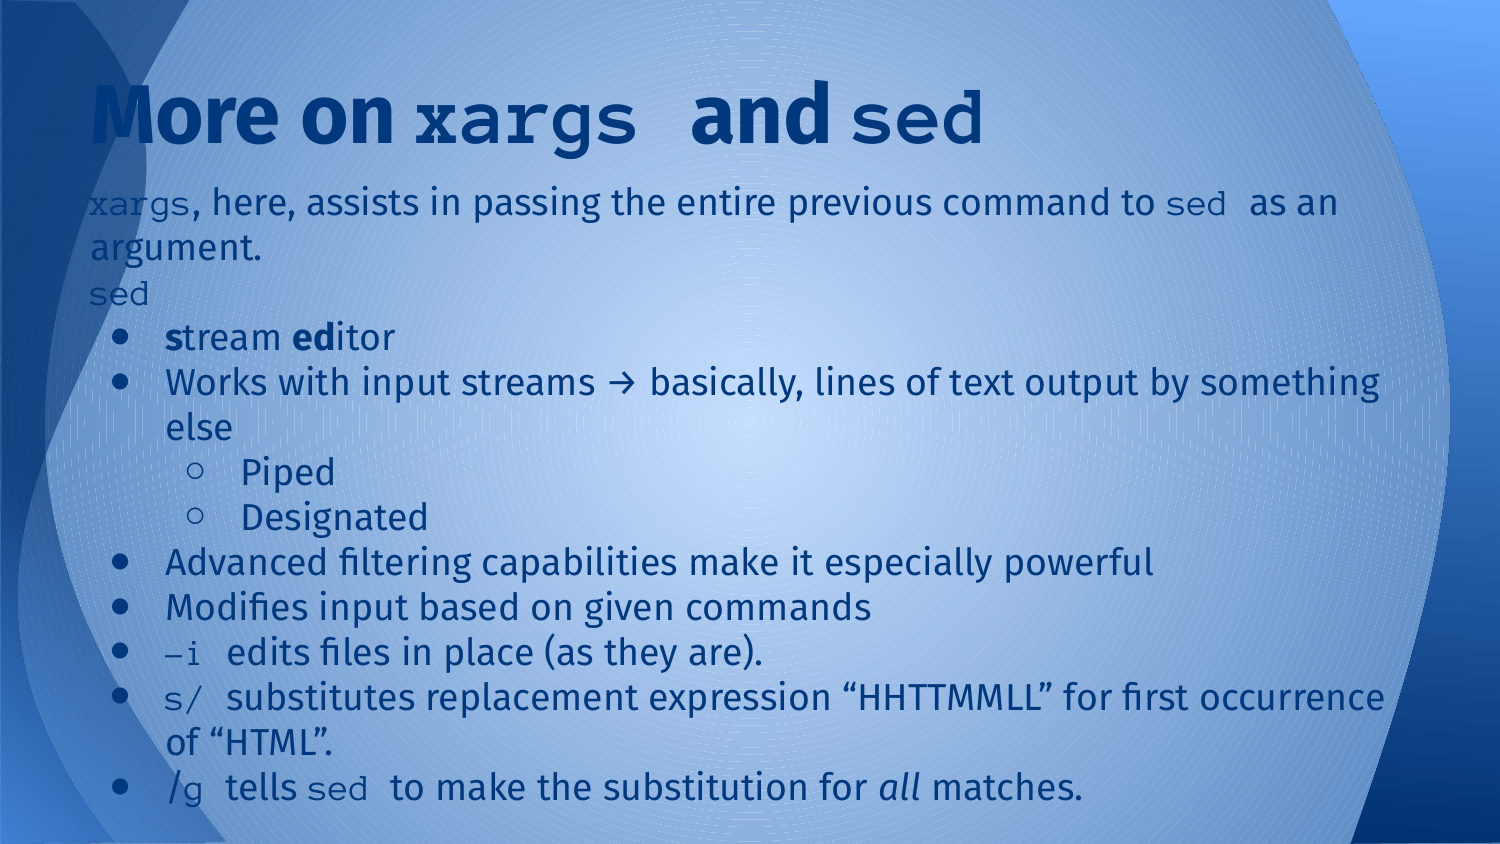

# More on xargs and sed
xargs, here, assists in passing the entire previous command to sed as an argument.
sed
stream editor
Works with input streams → basically, lines of text output by something else
Piped
Designated
Advanced filtering capabilities make it especially powerful
Modifies input based on given commands
-i edits files in place (as they are).
s/ substitutes replacement expression “HHTTMMLL” for first occurrence of “HTML”.
/g tells sed to make the substitution for all matches.